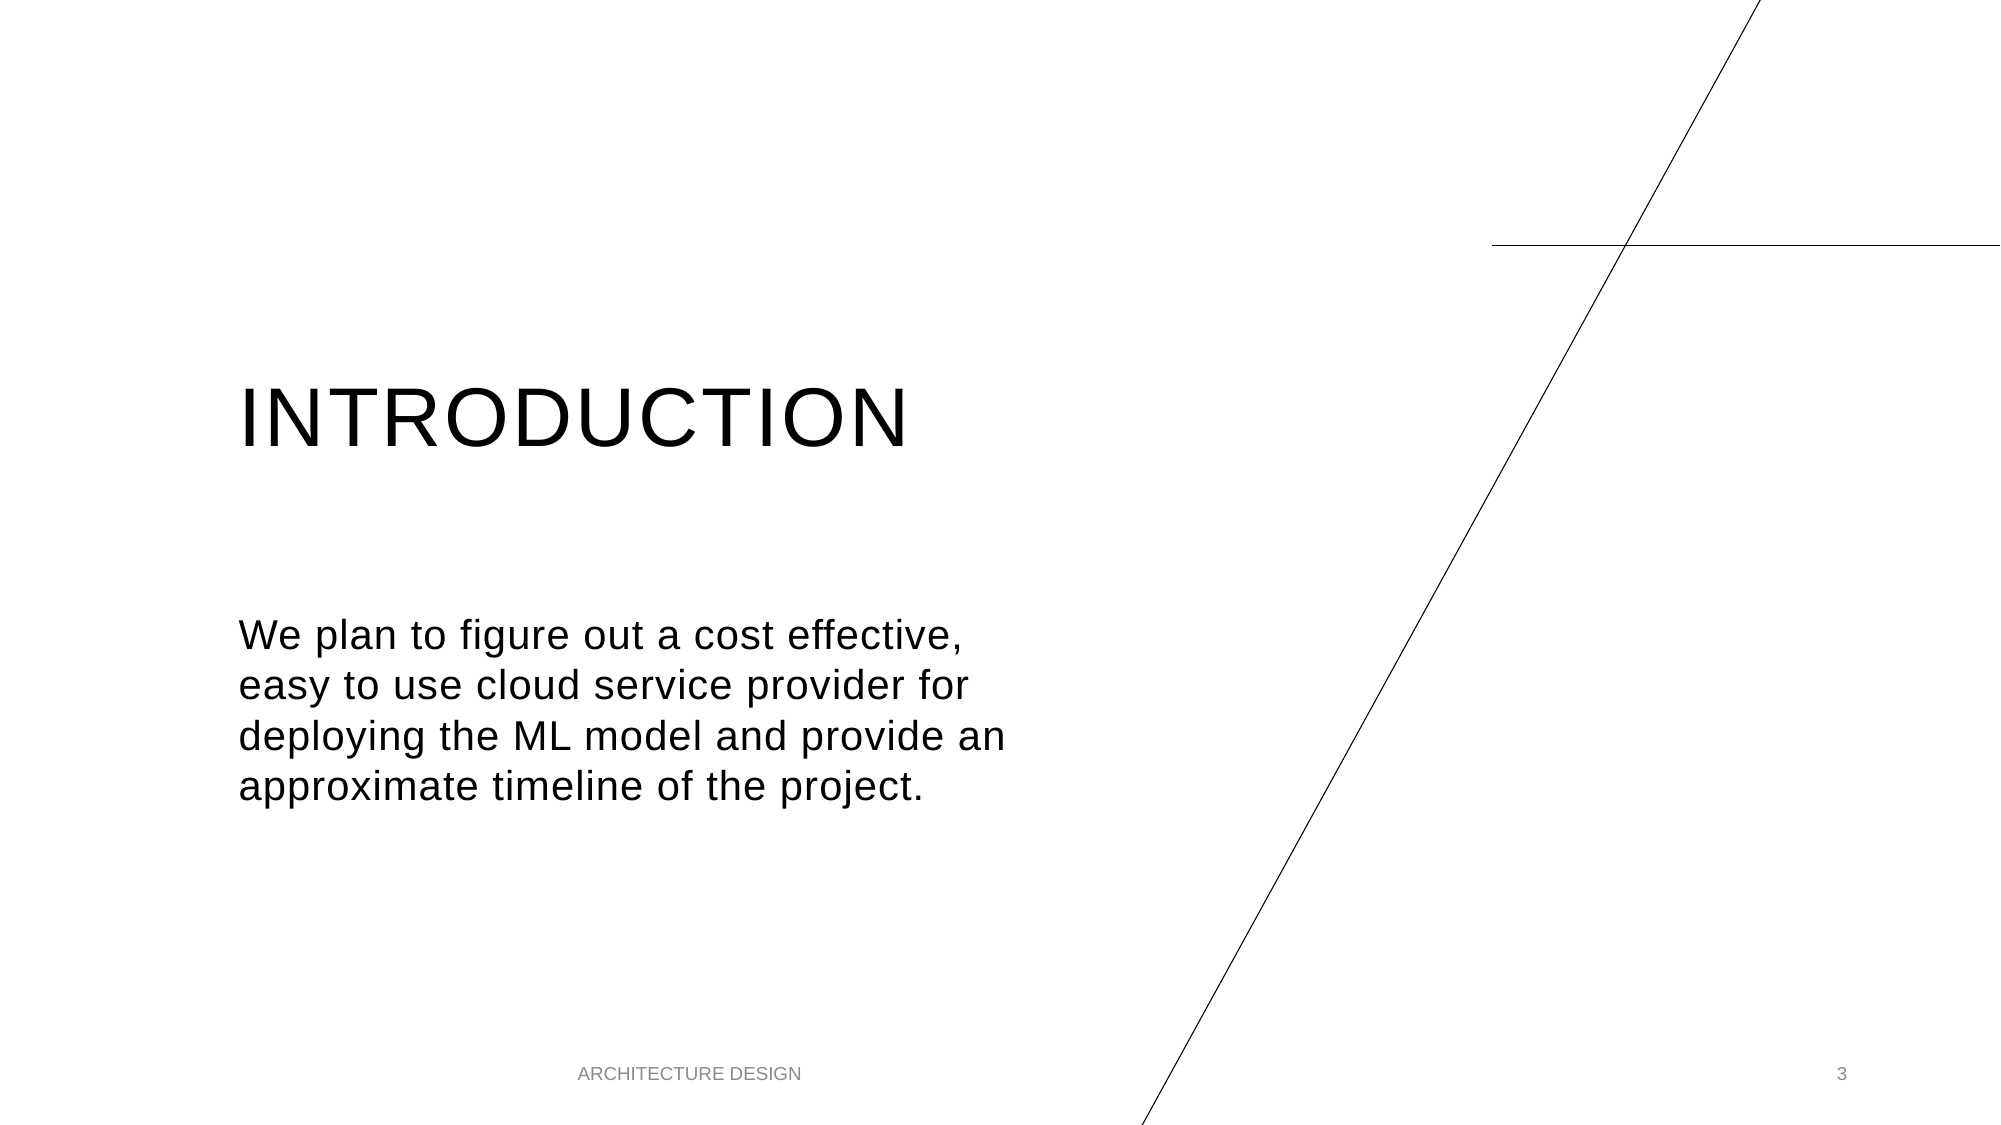

# INTRODUCTION
We plan to figure out a cost effective, easy to use cloud service provider for deploying the ML model and provide an approximate timeline of the project.

ARCHITECTURE DESIGN
3